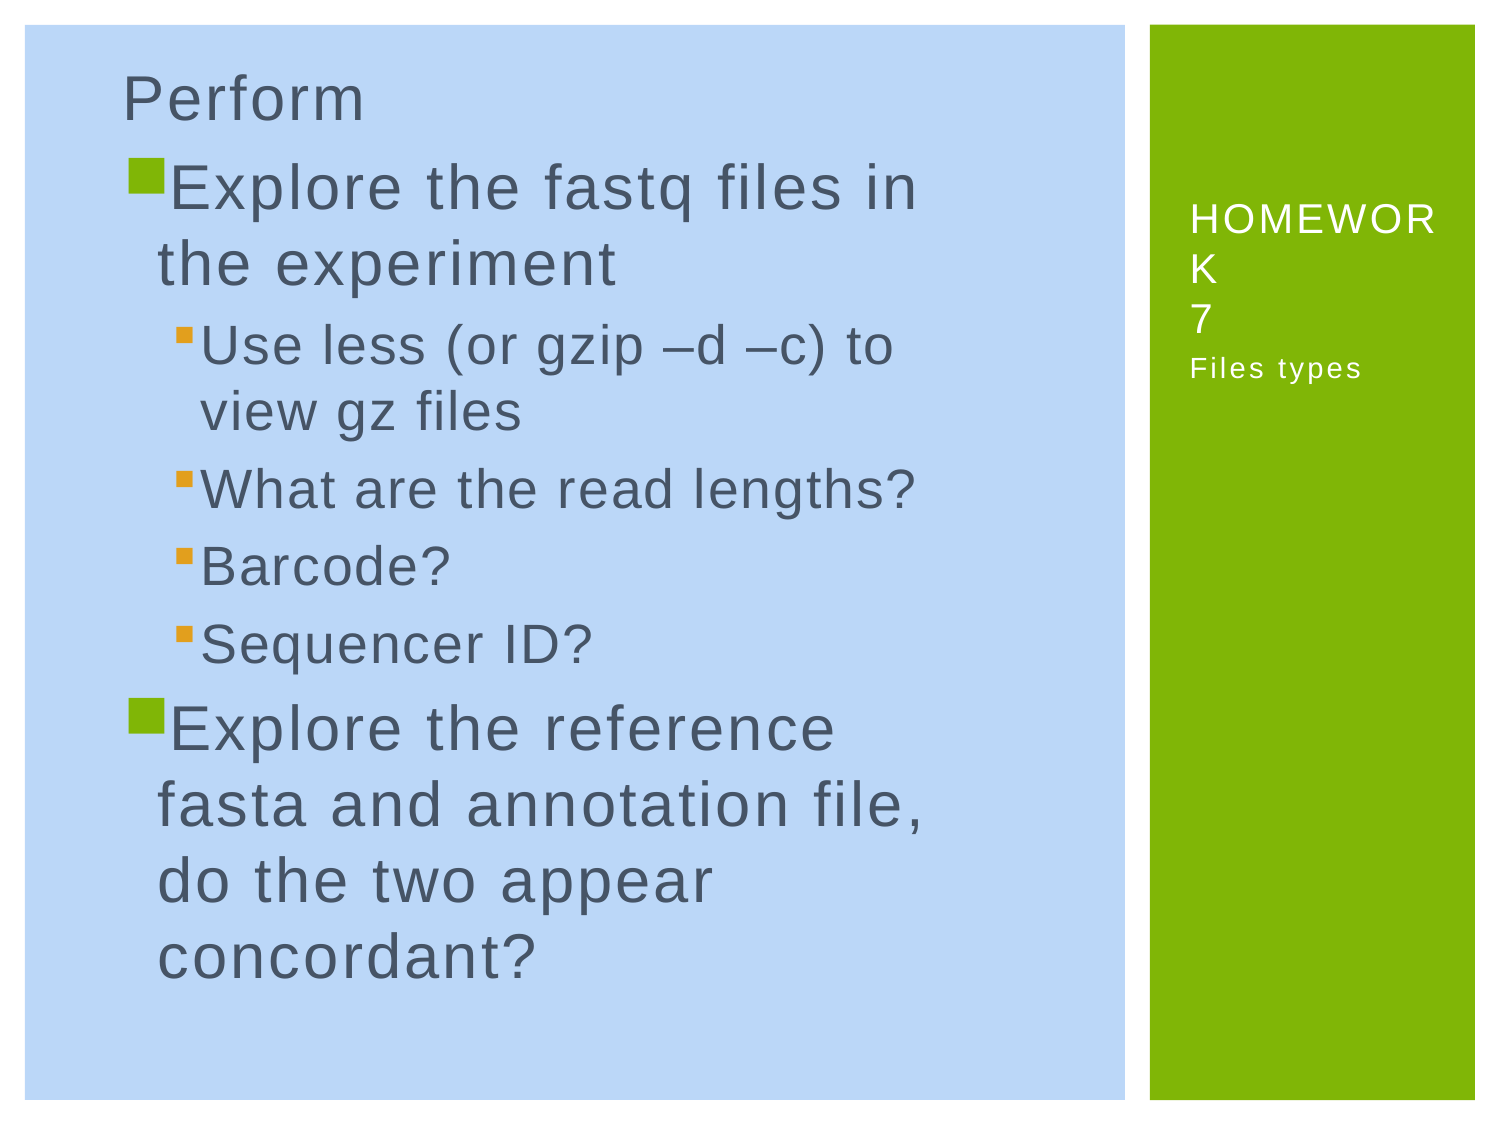

Perform
Explore the fastq files in the experiment
Use less (or gzip –d –c) to view gz files
What are the read lengths?
Barcode?
Sequencer ID?
Explore the reference fasta and annotation file, do the two appear concordant?
# HOMEWORK 7
Files types